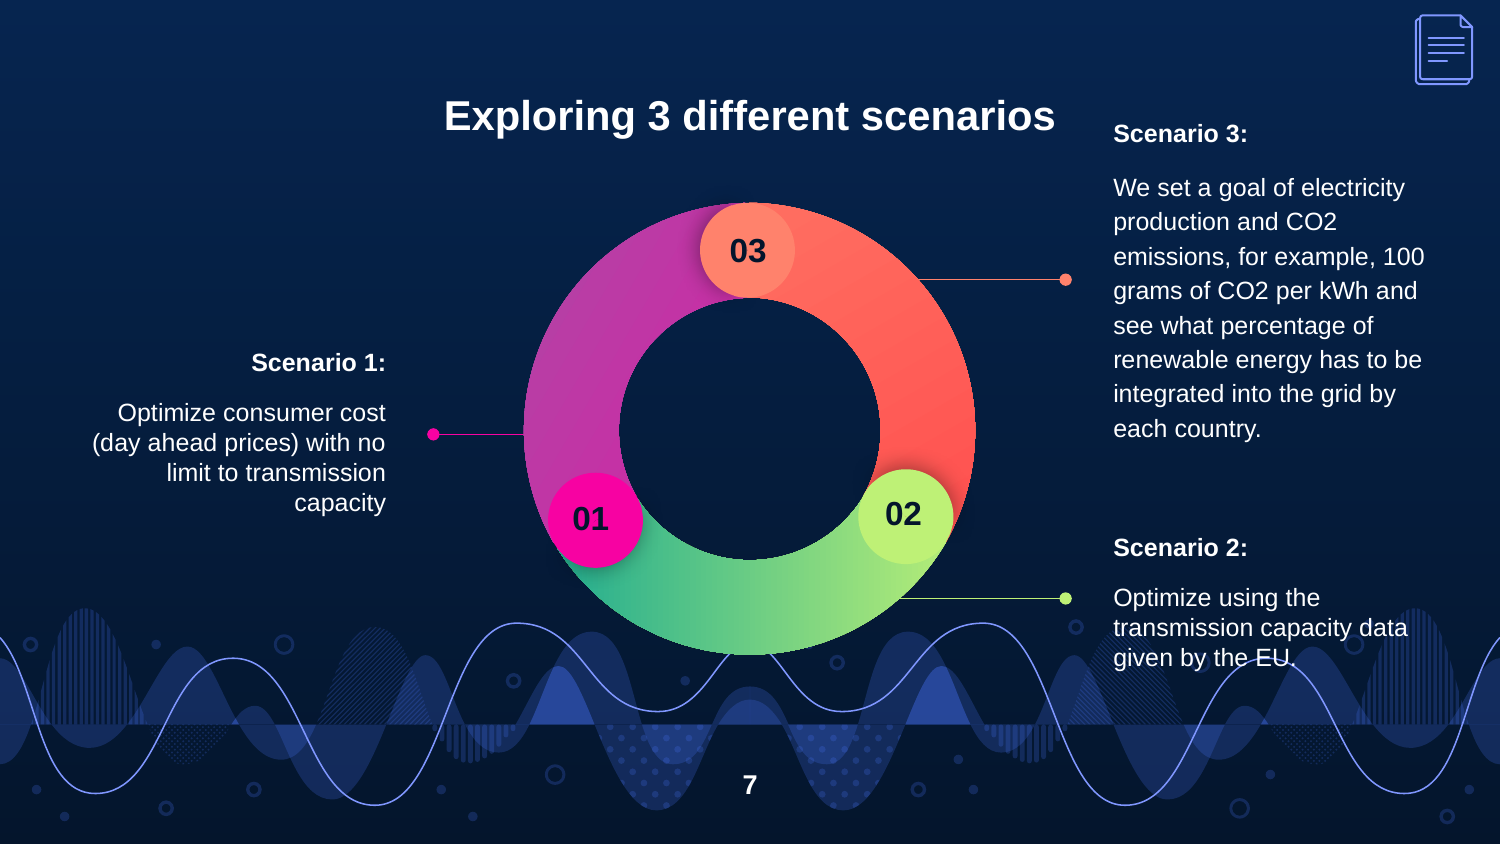

# Exploring 3 different scenarios

03

02
01
Scenario 3:

We set a goal of electricity production and CO2 emissions, for example, 100 grams of CO2 per kWh and see what percentage of renewable energy has to be integrated into the grid by each country.
Scenario 1:

Optimize consumer cost (day ahead prices) with no limit to transmission capacity
Scenario 2:

Optimize using the transmission capacity data given by the EU.
7